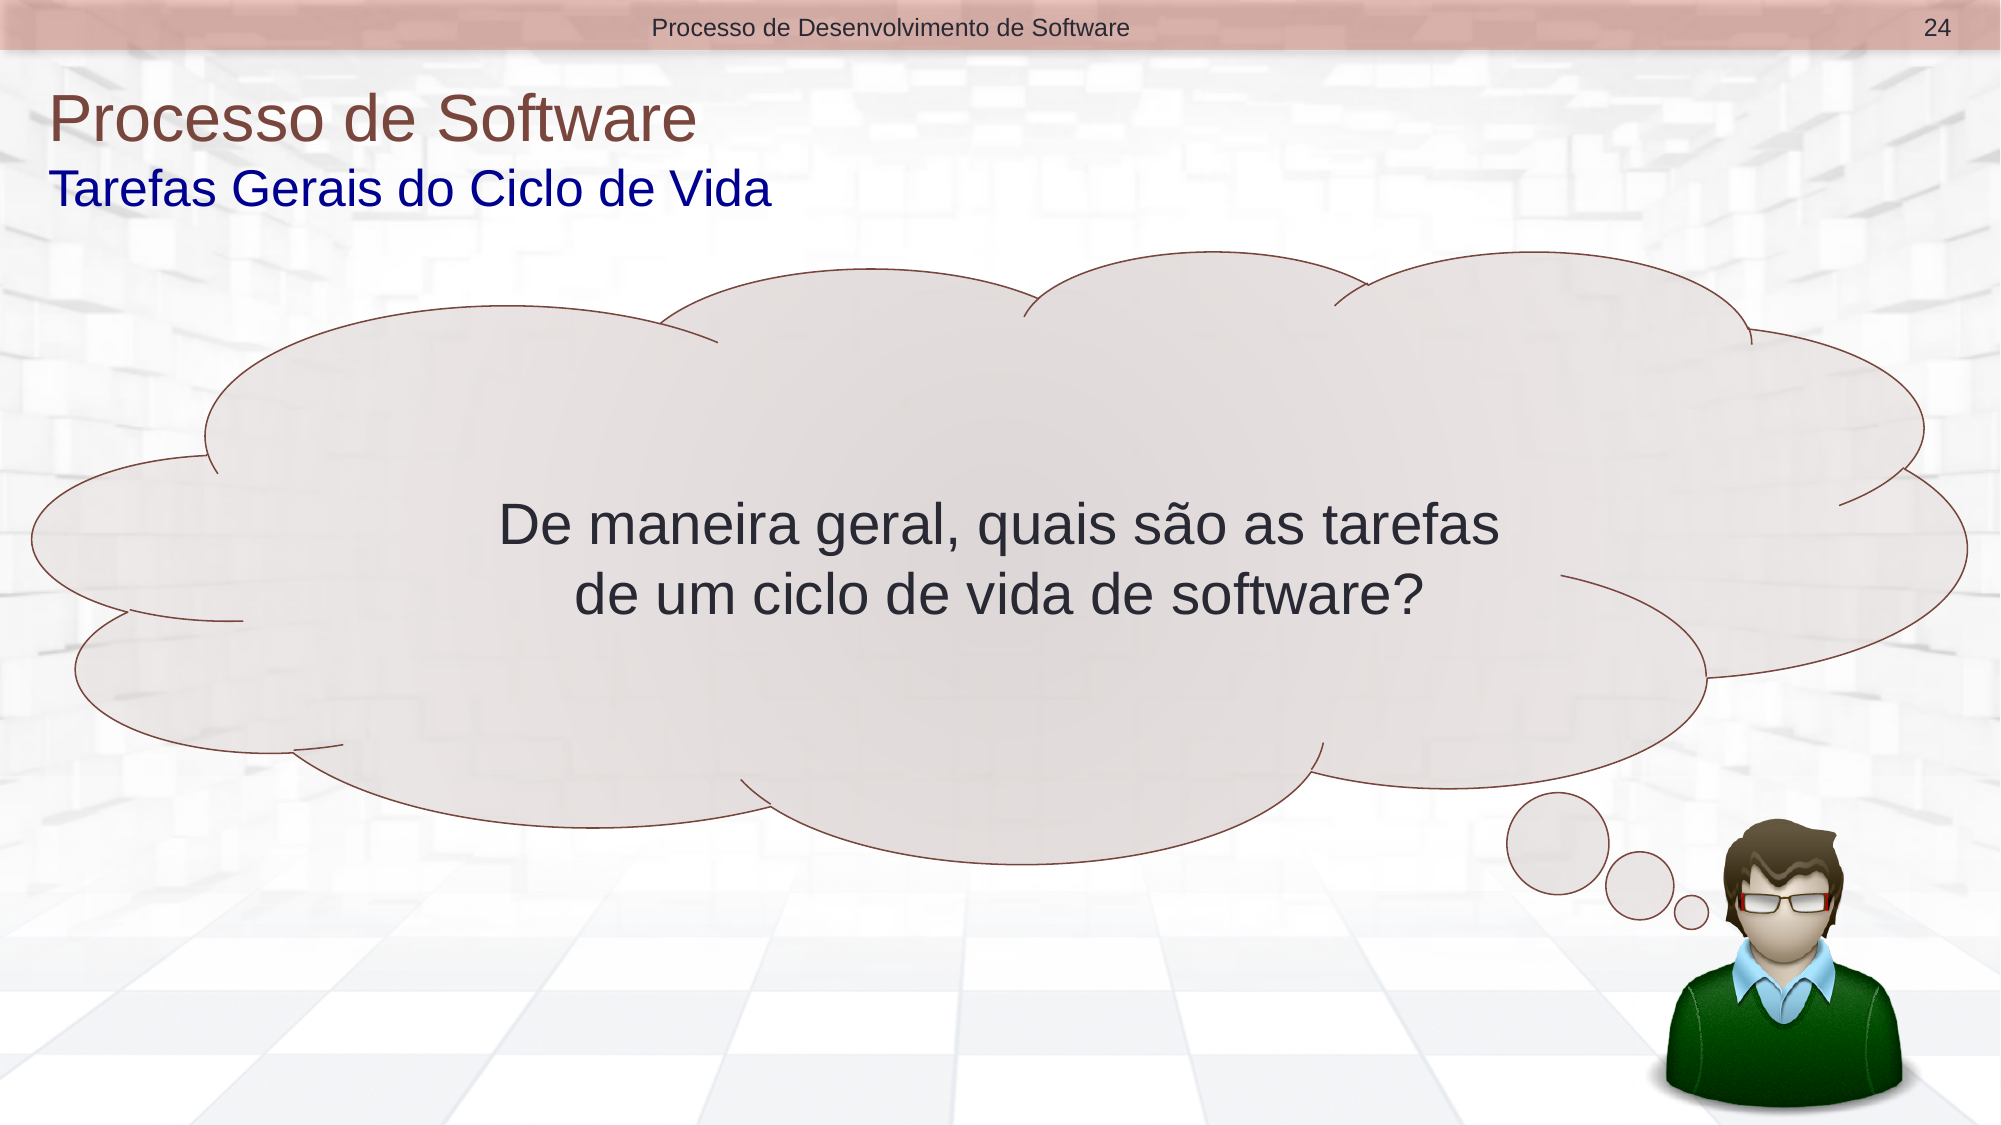

24
Processo de Desenvolvimento de Software
# Processo de Software Tarefas Gerais do Ciclo de Vida
De maneira geral, quais são as tarefas
de um ciclo de vida de software?